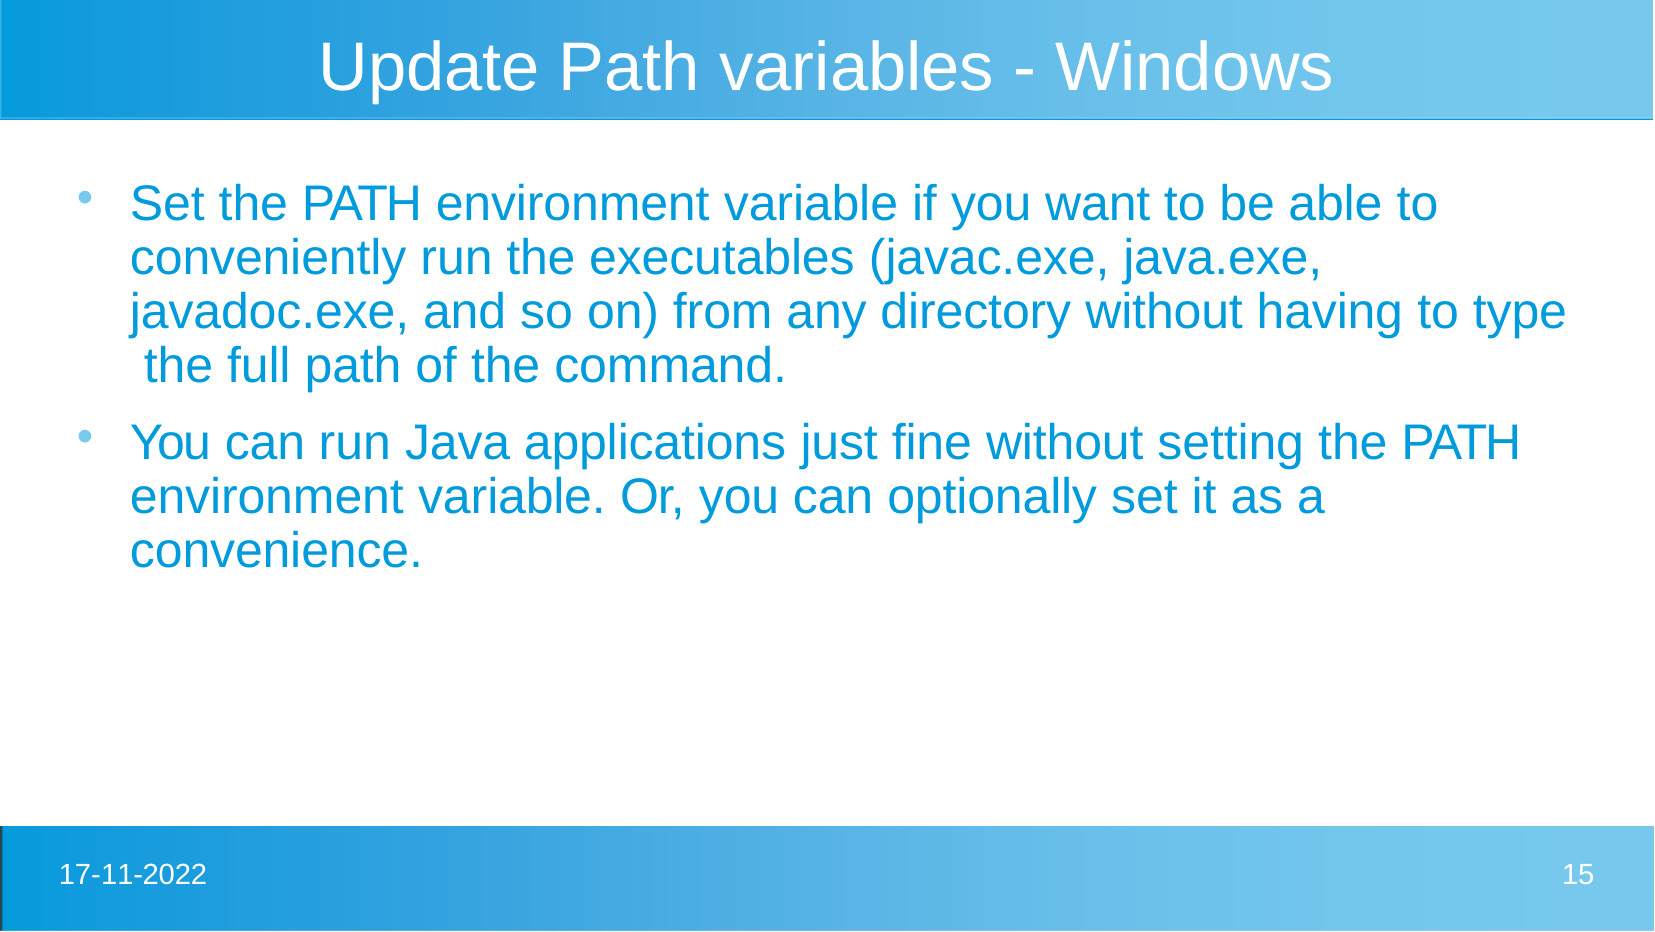

# Update Path variables - Windows
Set the PATH environment variable if you want to be able to  conveniently run the executables (javac.exe, java.exe,  javadoc.exe, and so on) from any directory without having to type  the full path of the command.
You can run Java applications just fine without setting the PATH  environment variable. Or, you can optionally set it as a  convenience.
17-11-2022
15